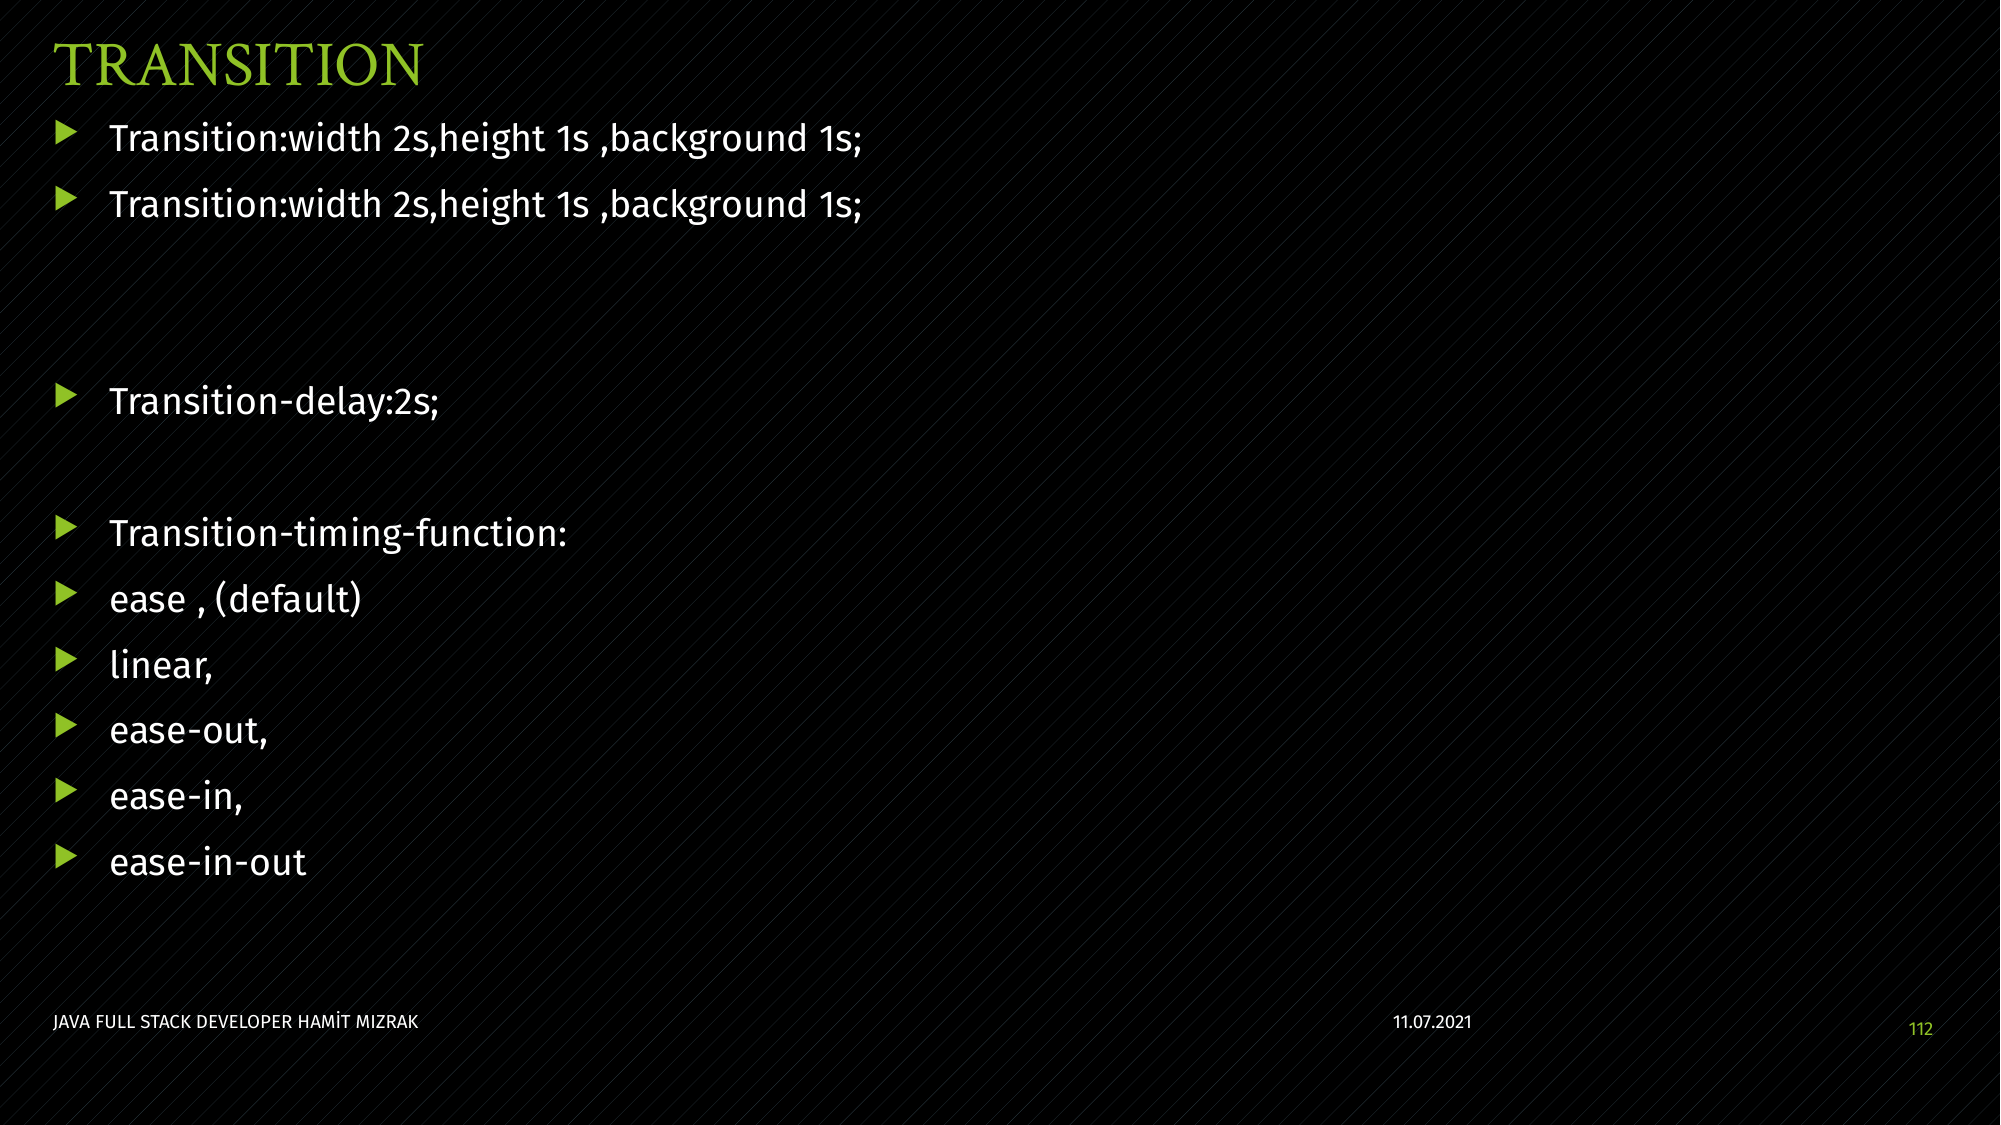

# TRANSITION
Transition:width 2s,height 1s ,background 1s;
Transition:width 2s,height 1s ,background 1s;

Transition-delay:2s;

Transition-timing-function:
ease , (default)
linear,
ease-out,
ease-in,
ease-in-out
JAVA FULL STACK DEVELOPER HAMİT MIZRAK
11.07.2021
112